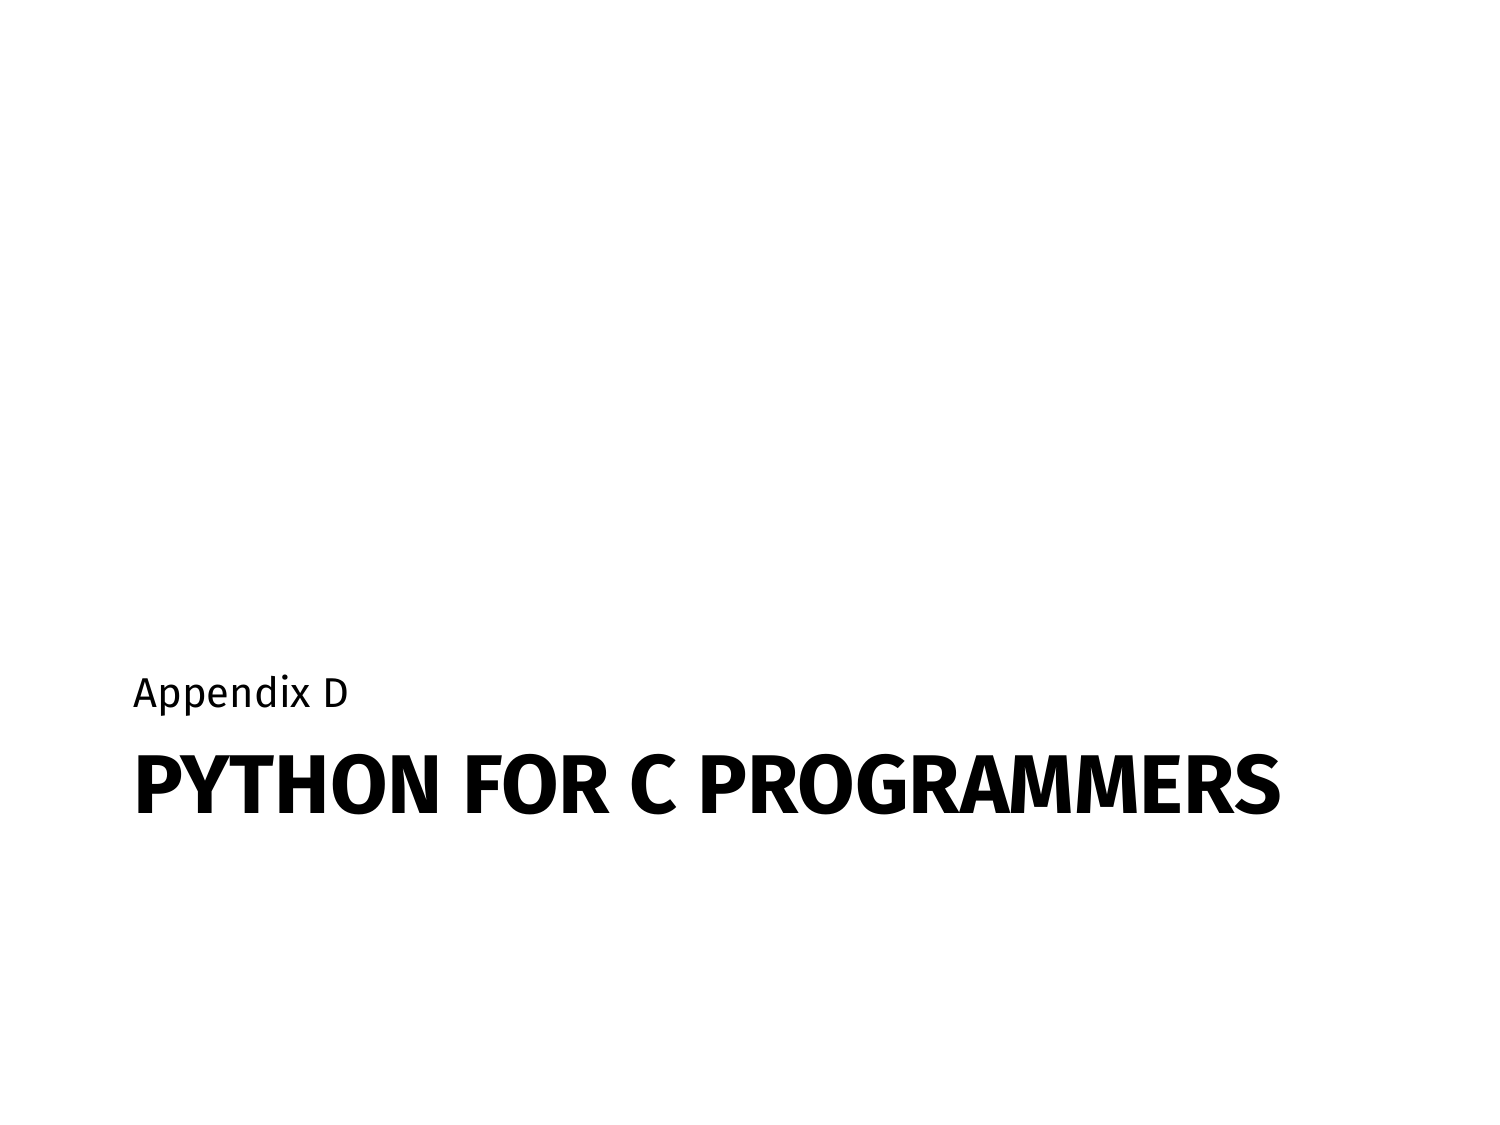

Appendix D
# Python for C programmers